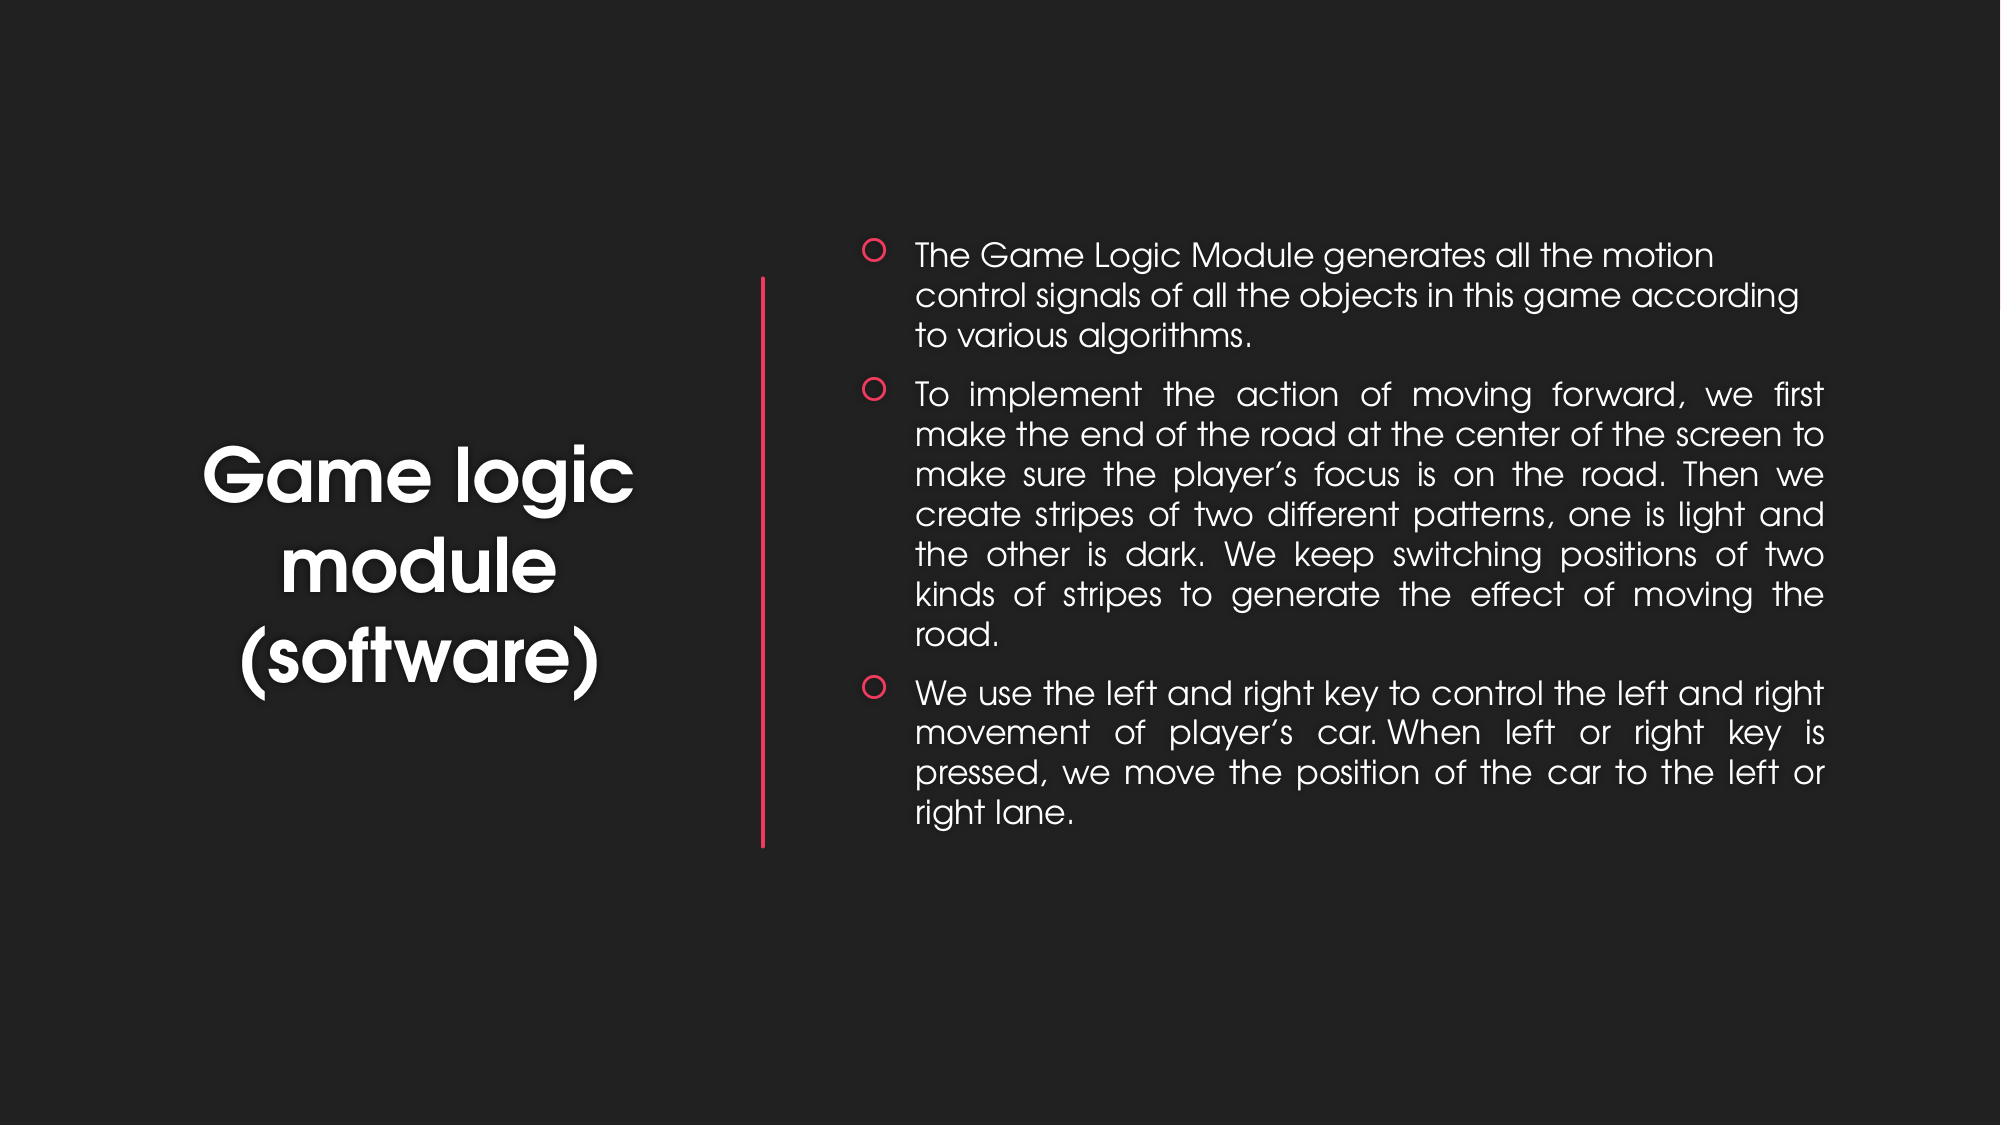

The Game Logic Module generates all the motion control signals of all the objects in this game according to various algorithms.
To implement the action of moving forward, we first make the end of the road at the center of the screen to make sure the player’s focus is on the road. Then we create stripes of two different patterns, one is light and the other is dark. We keep switching positions of two kinds of stripes to generate the effect of moving the road.
We use the left and right key to control the left and right movement of player’s car. When left or right key is pressed, we move the position of the car to the left or right lane.

# Game logic module (software)